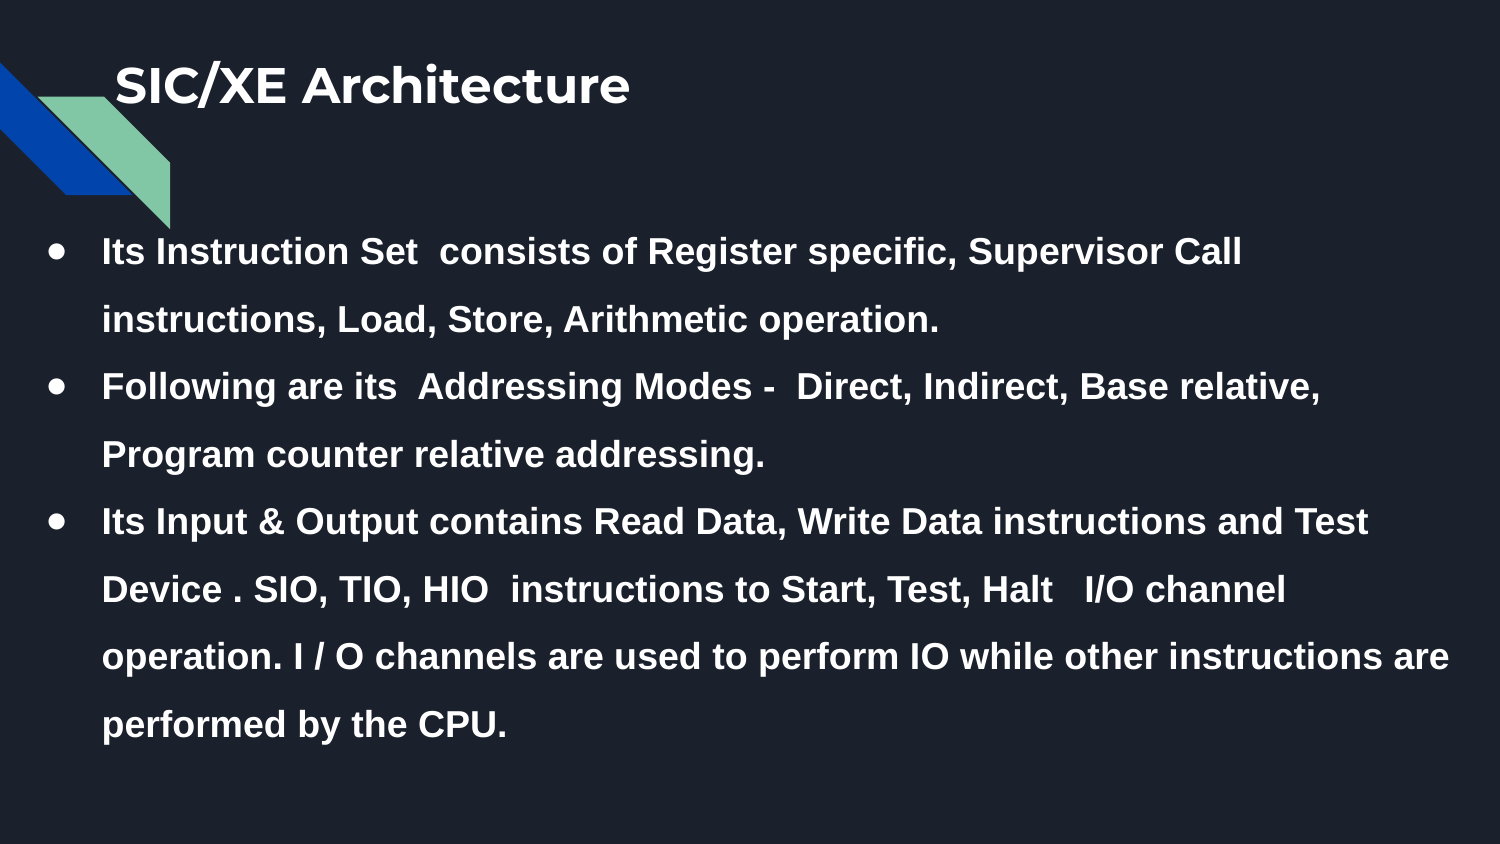

# SIC/XE Architecture

Its Instruction Set  consists of Register specific, Supervisor Call instructions, Load, Store, Arithmetic operation.
Following are its  Addressing Modes -  Direct, Indirect, Base relative, Program counter relative addressing.
Its Input & Output contains Read Data, Write Data instructions and Test Device . SIO, TIO, HIO  instructions to Start, Test, Halt   I/O channel operation. I / O channels are used to perform IO while other instructions are performed by the CPU.